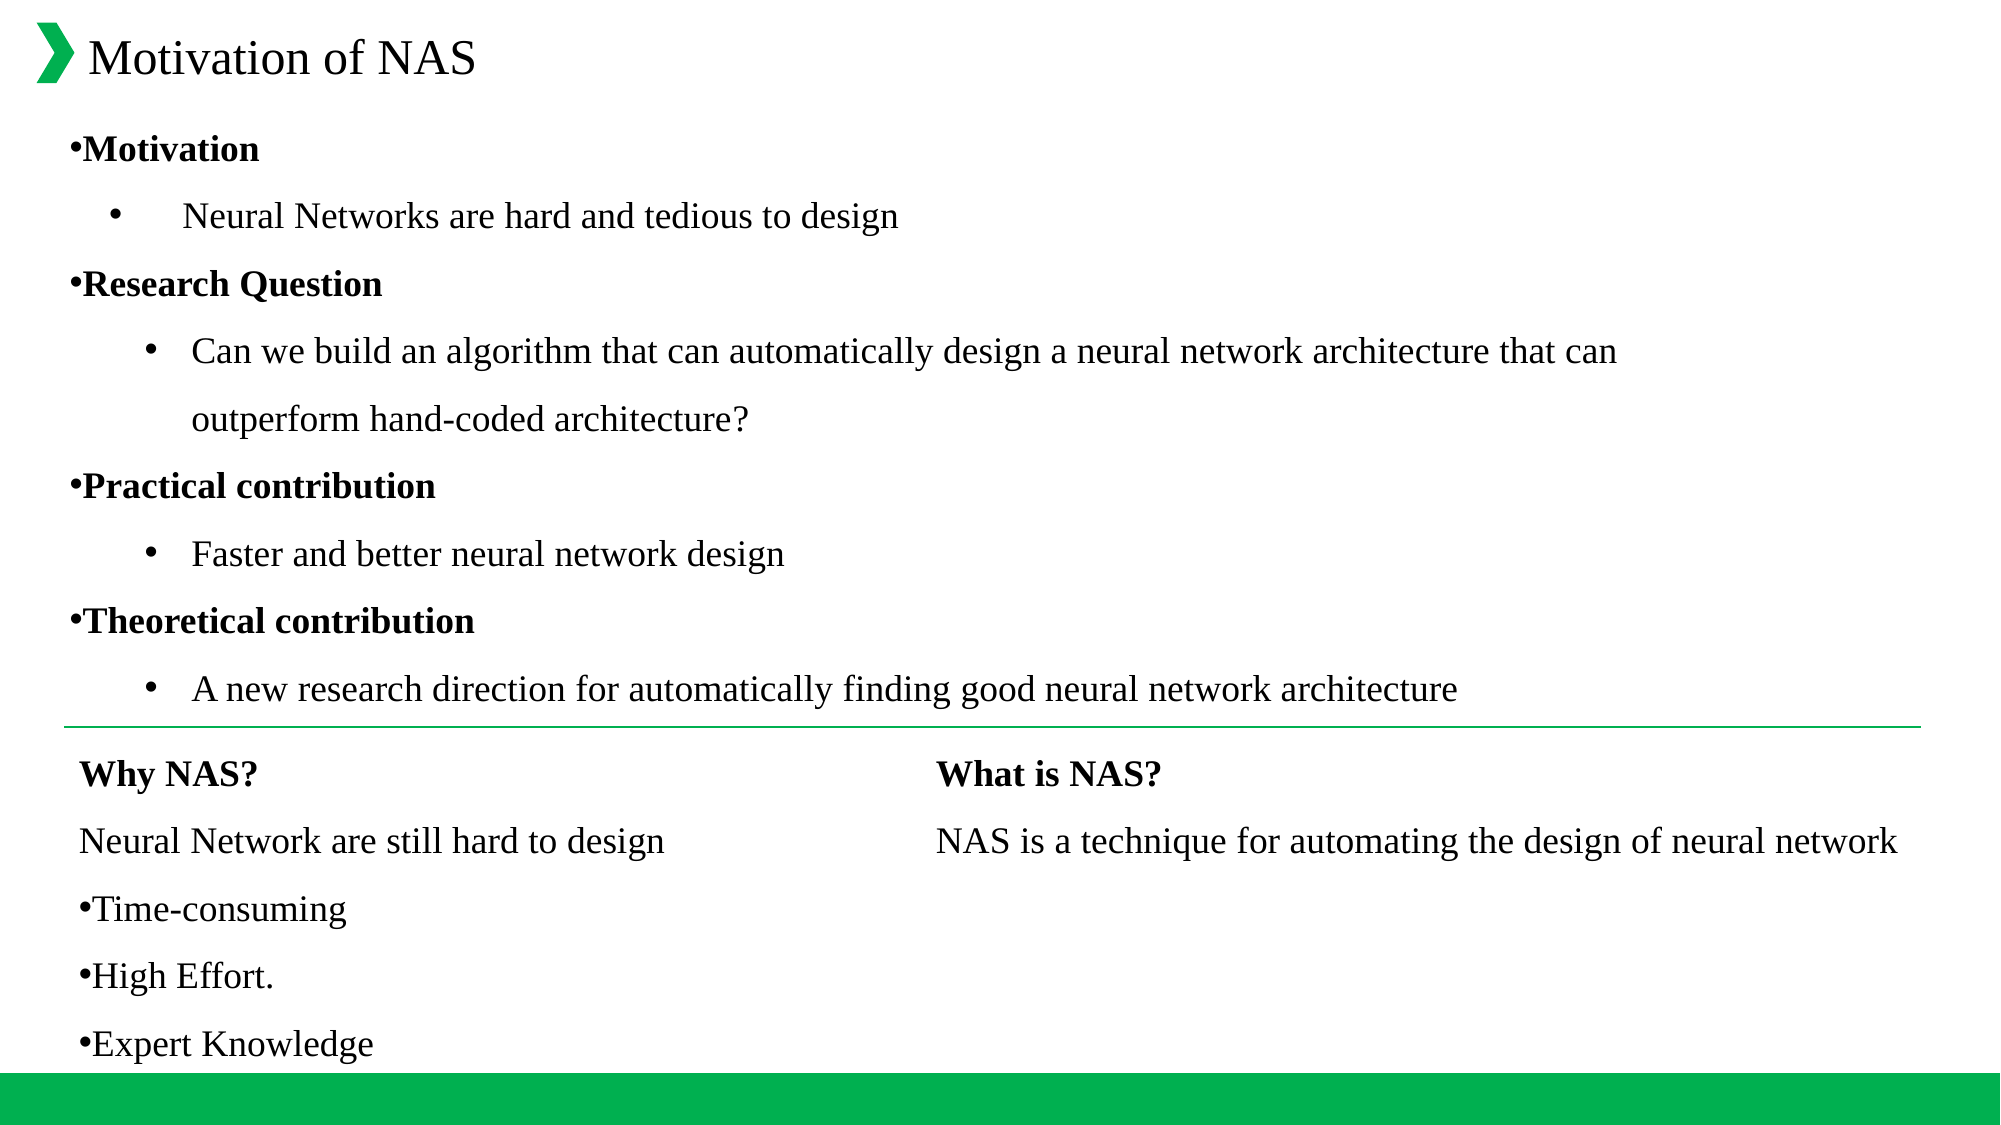

Motivation of NAS
Motivation
    Neural Networks are hard and tedious to design
Research Question
Can we build an algorithm that can automatically design a neural network architecture that can outperform hand-coded architecture?
Practical contribution
Faster and better neural network design
Theoretical contribution
A new research direction for automatically finding good neural network architecture
Why NAS?
Neural Network are still hard to design
Time-consuming
High Effort.
Expert Knowledge
What is NAS?
NAS is a technique for automating the design of neural network